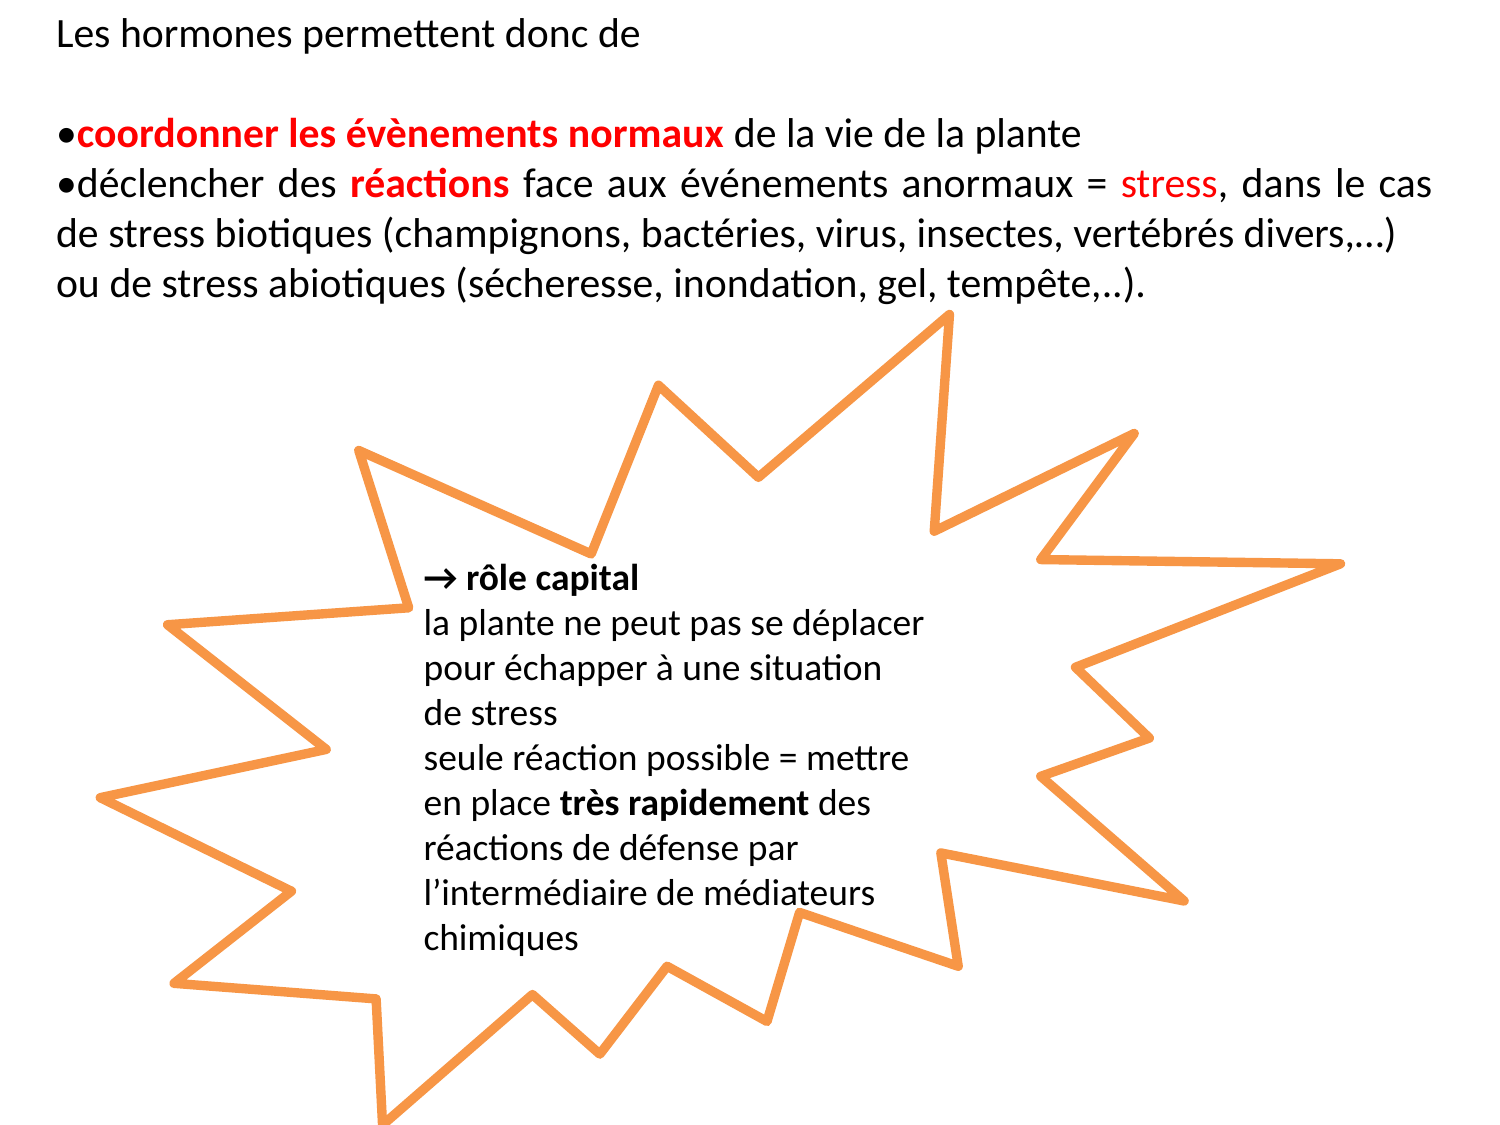

Les hormones permettent donc de

•coordonner les évènements normaux de la vie de la plante
•déclencher des réactions face aux événements anormaux = stress, dans le cas de stress biotiques (champignons, bactéries, virus, insectes, vertébrés divers,…)
ou de stress abiotiques (sécheresse, inondation, gel, tempête,..).

→ rôle capital
la plante ne peut pas se déplacer pour échapper à une situation de stress
seule réaction possible = mettre en place très rapidement des réactions de défense par l’intermédiaire de médiateurs chimiques